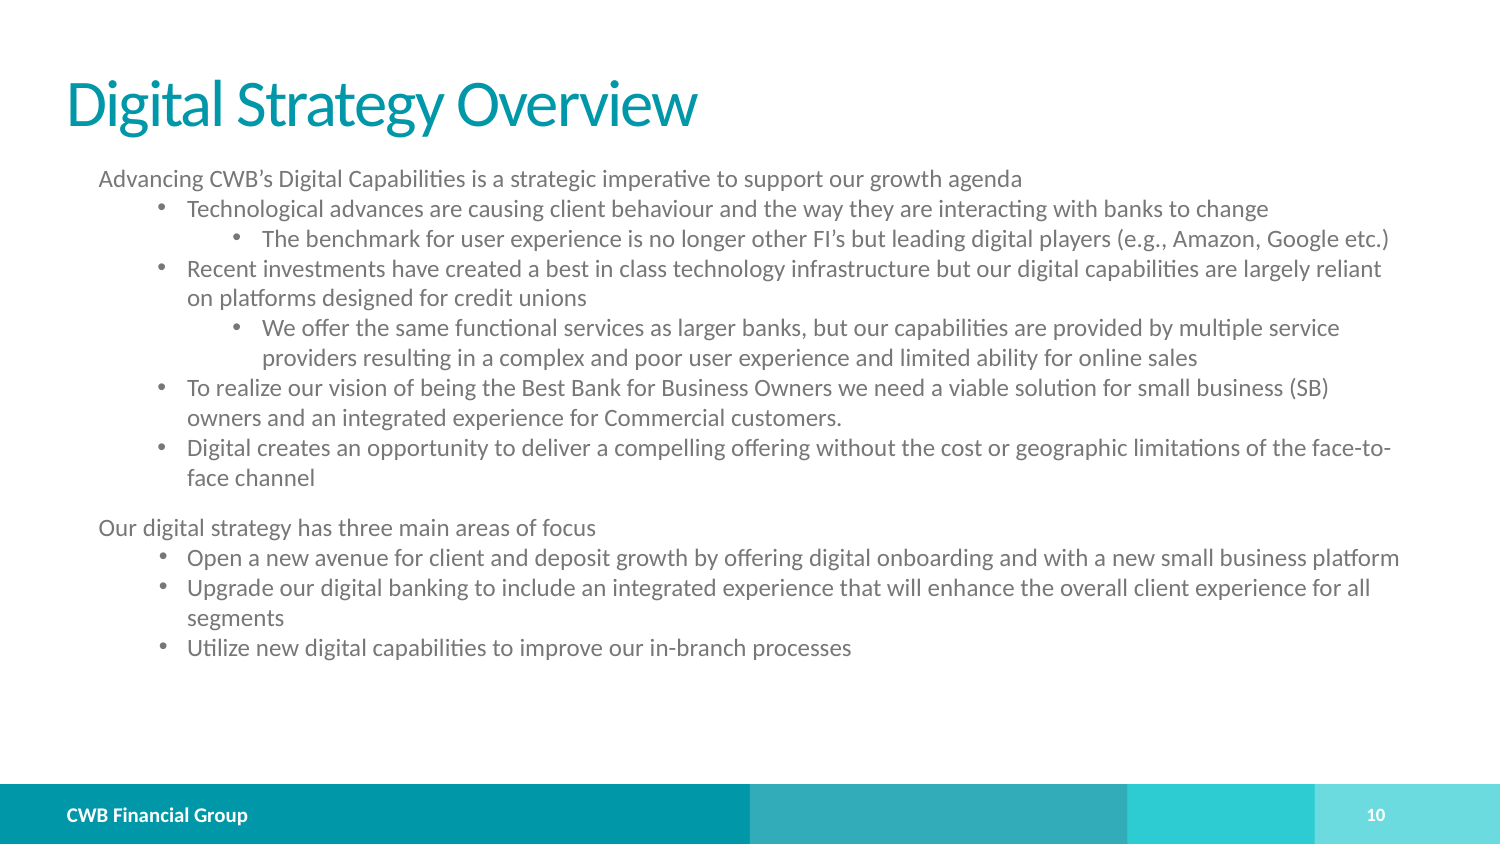

Digital Strategy Overview
Advancing CWB’s Digital Capabilities is a strategic imperative to support our growth agenda
Technological advances are causing client behaviour and the way they are interacting with banks to change
The benchmark for user experience is no longer other FI’s but leading digital players (e.g., Amazon, Google etc.)
Recent investments have created a best in class technology infrastructure but our digital capabilities are largely reliant on platforms designed for credit unions
We offer the same functional services as larger banks, but our capabilities are provided by multiple service providers resulting in a complex and poor user experience and limited ability for online sales
To realize our vision of being the Best Bank for Business Owners we need a viable solution for small business (SB) owners and an integrated experience for Commercial customers.
Digital creates an opportunity to deliver a compelling offering without the cost or geographic limitations of the face-to-face channel

Our digital strategy has three main areas of focus
Open a new avenue for client and deposit growth by offering digital onboarding and with a new small business platform
Upgrade our digital banking to include an integrated experience that will enhance the overall client experience for all segments
Utilize new digital capabilities to improve our in-branch processes